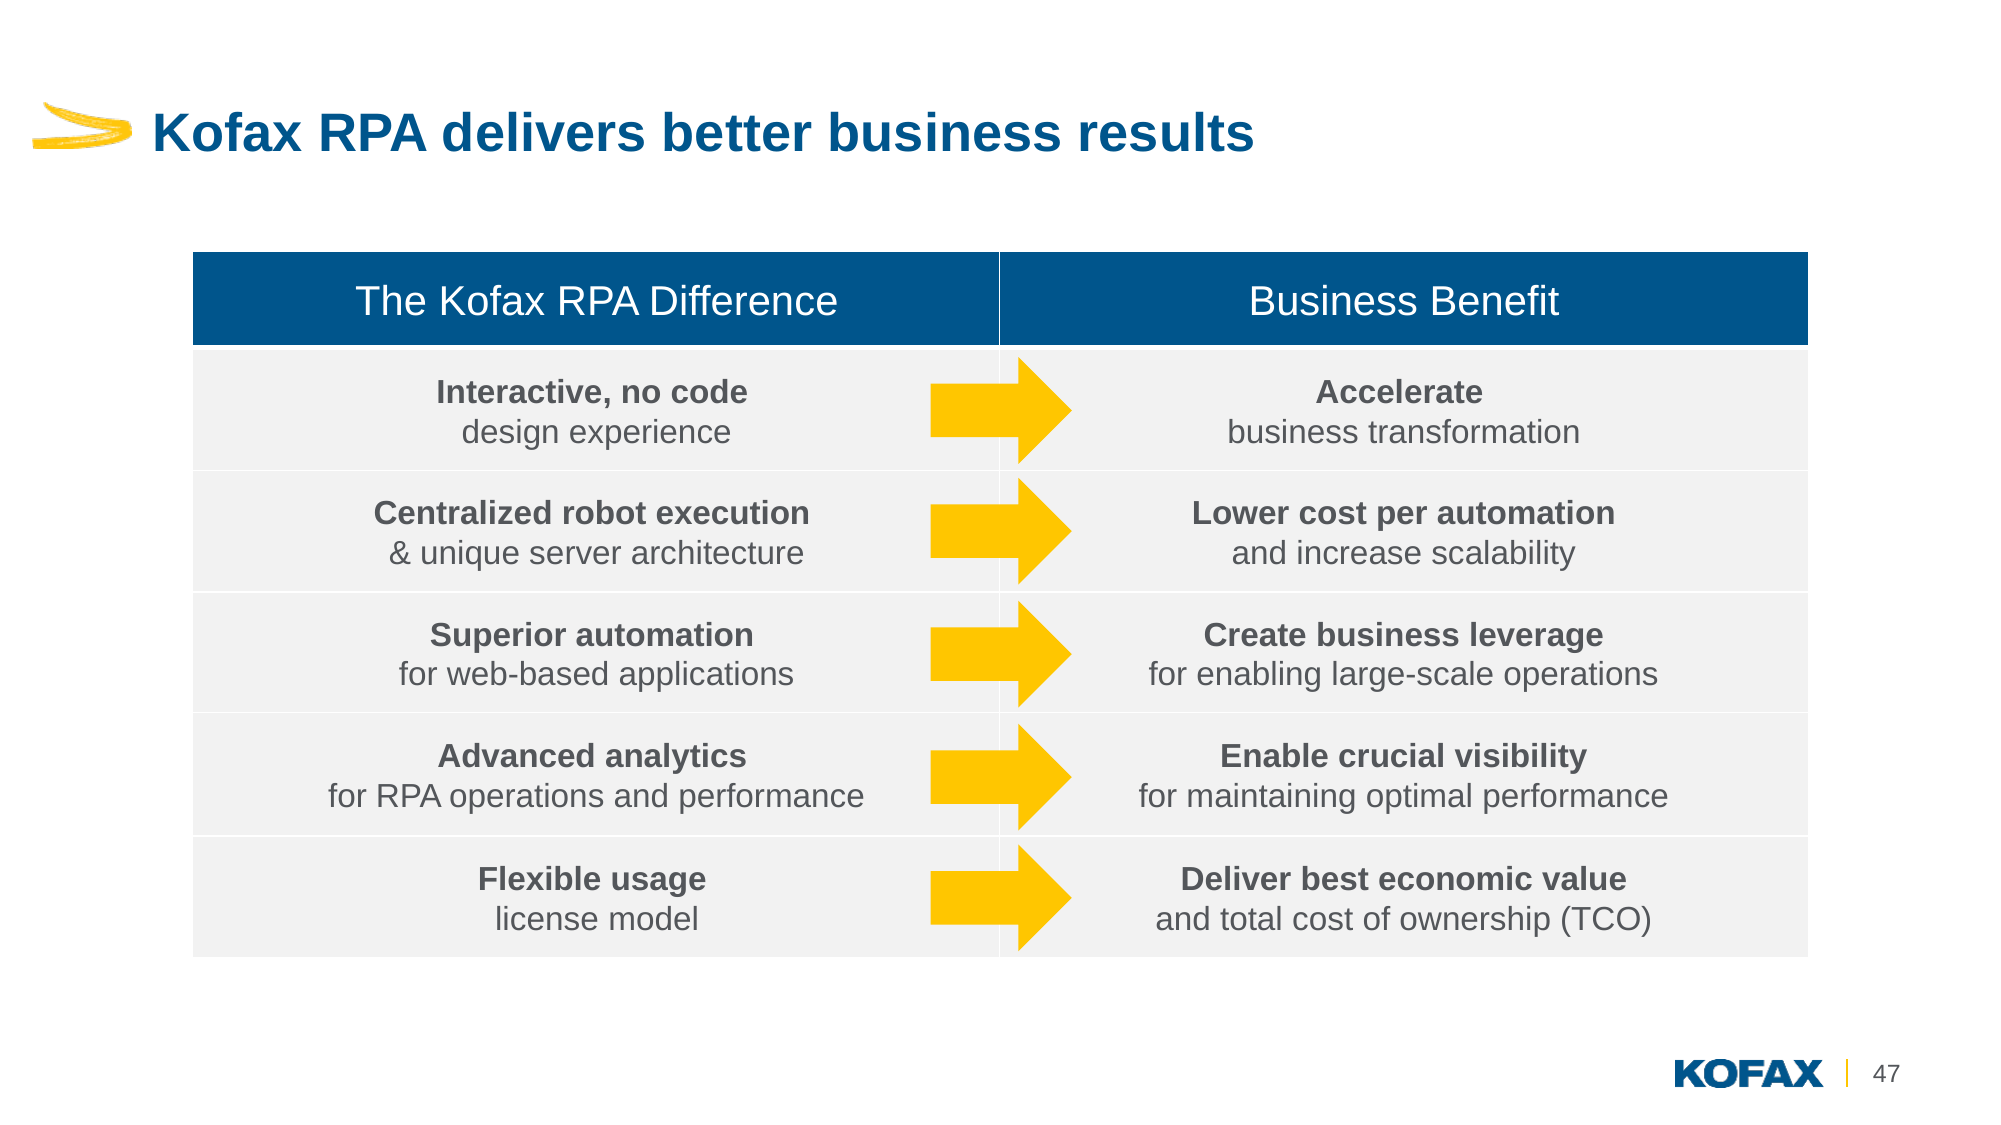

# Kofax RPA delivers better business results
The Kofax RPA Difference
Business Benefit
Interactive, no code
design experience
Accelerate
business transformation

Centralized robot execution
& unique server architecture
Lower cost per automation
and increase scalability

Superior automation
for web-based applications
Create business leverage
for enabling large-scale operations

Advanced analytics
for RPA operations and performance
Enable crucial visibility
for maintaining optimal performance

Flexible usage
license model
Deliver best economic value
and total cost of ownership (TCO)

47